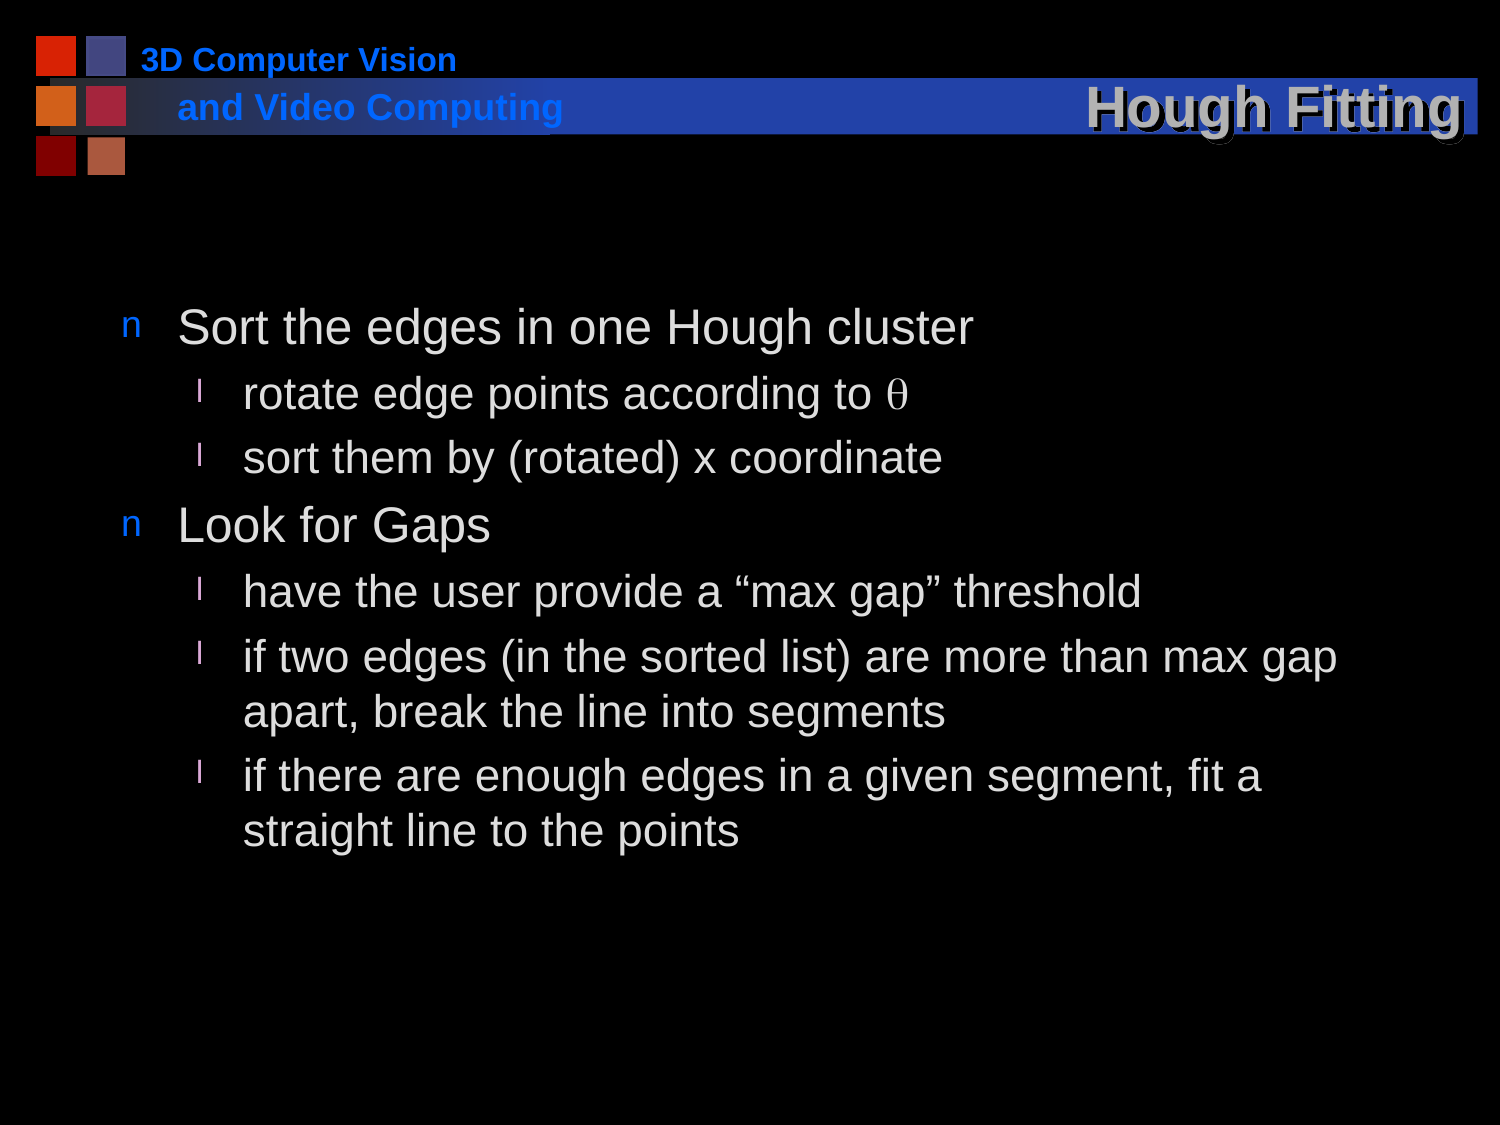

# Hough Fitting
Sort the edges in one Hough cluster
rotate edge points according to θ
sort them by (rotated) x coordinate
Look for Gaps
have the user provide a “max gap” threshold
if two edges (in the sorted list) are more than max gap apart, break the line into segments
if there are enough edges in a given segment, fit a  straight line to the points